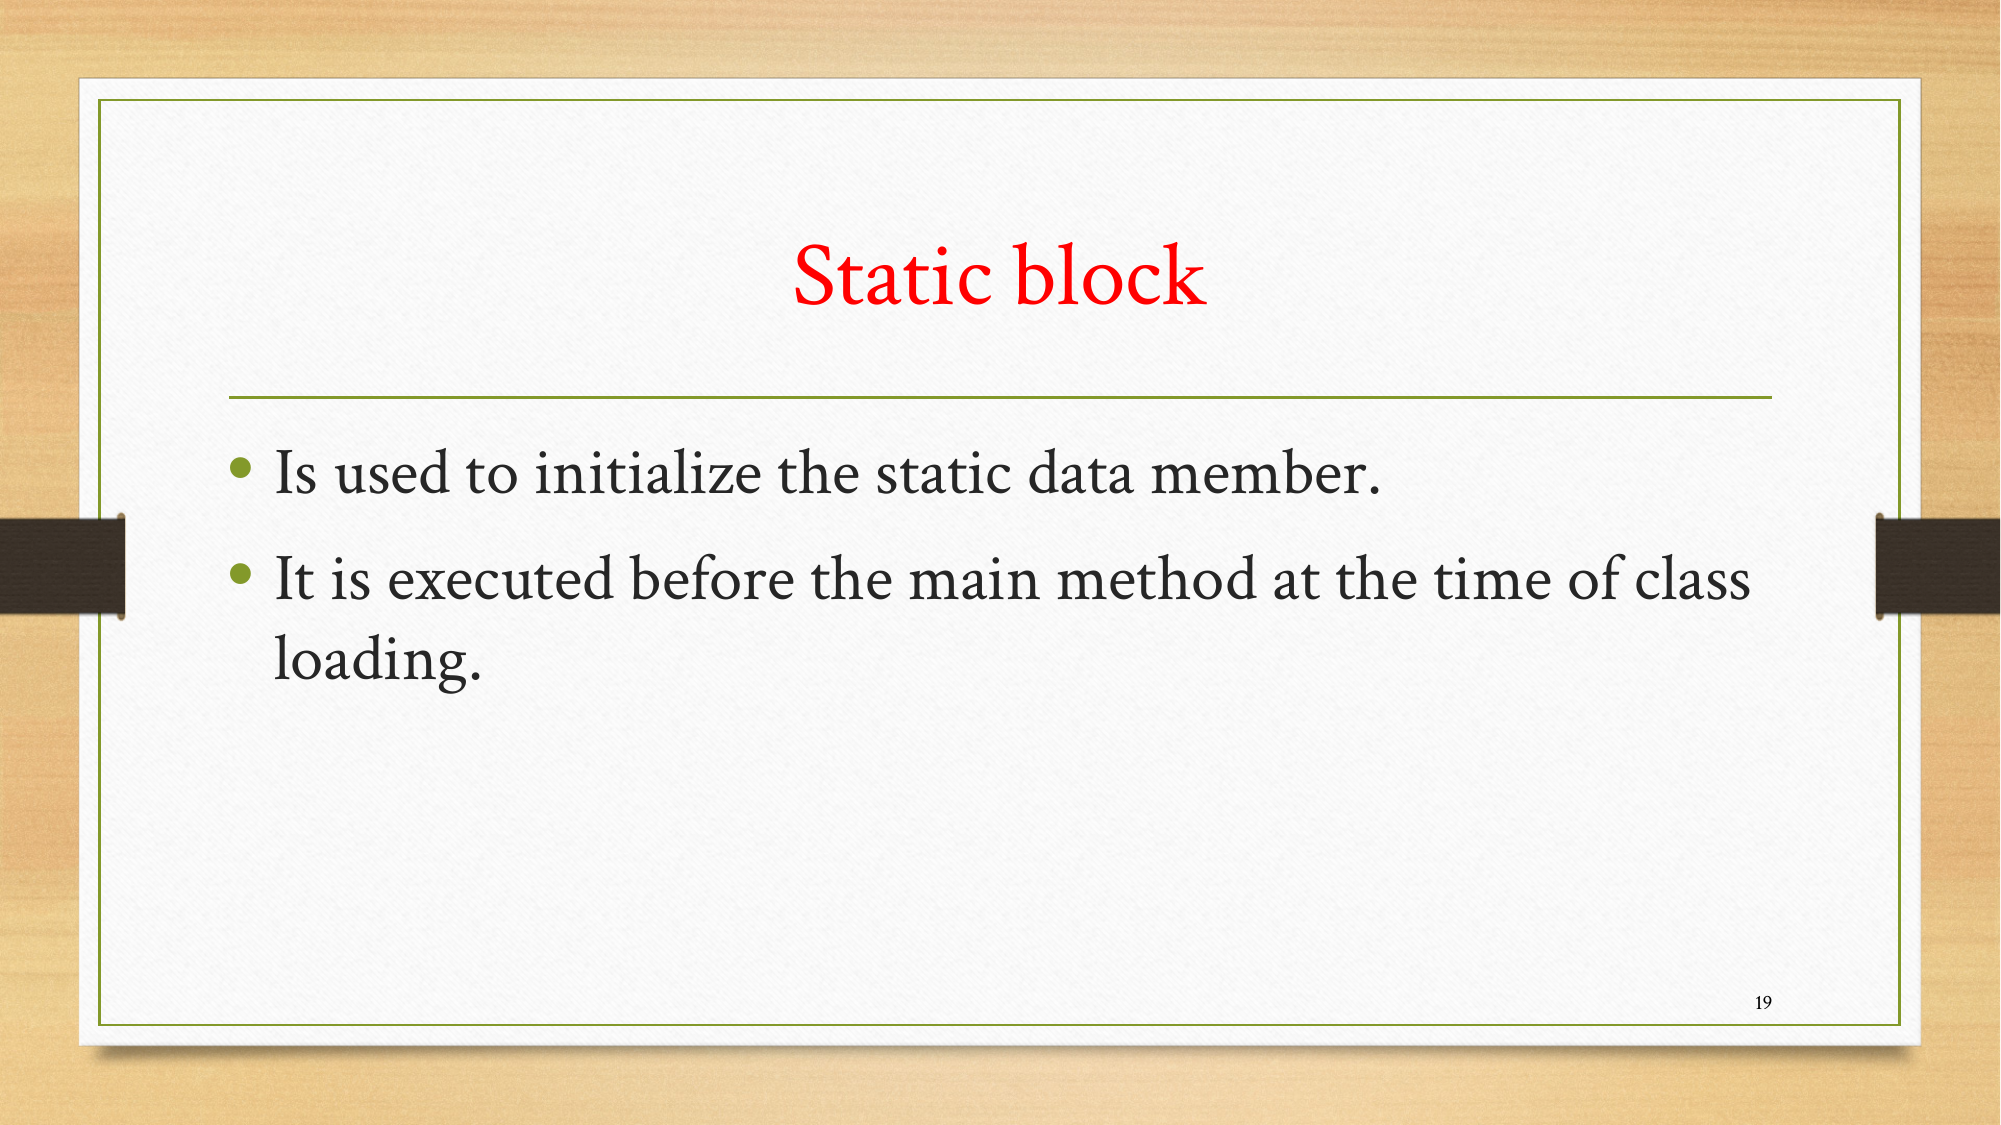

# Static block
Is used to initialize the static data member.
It is executed before the main method at the time of class loading.

19